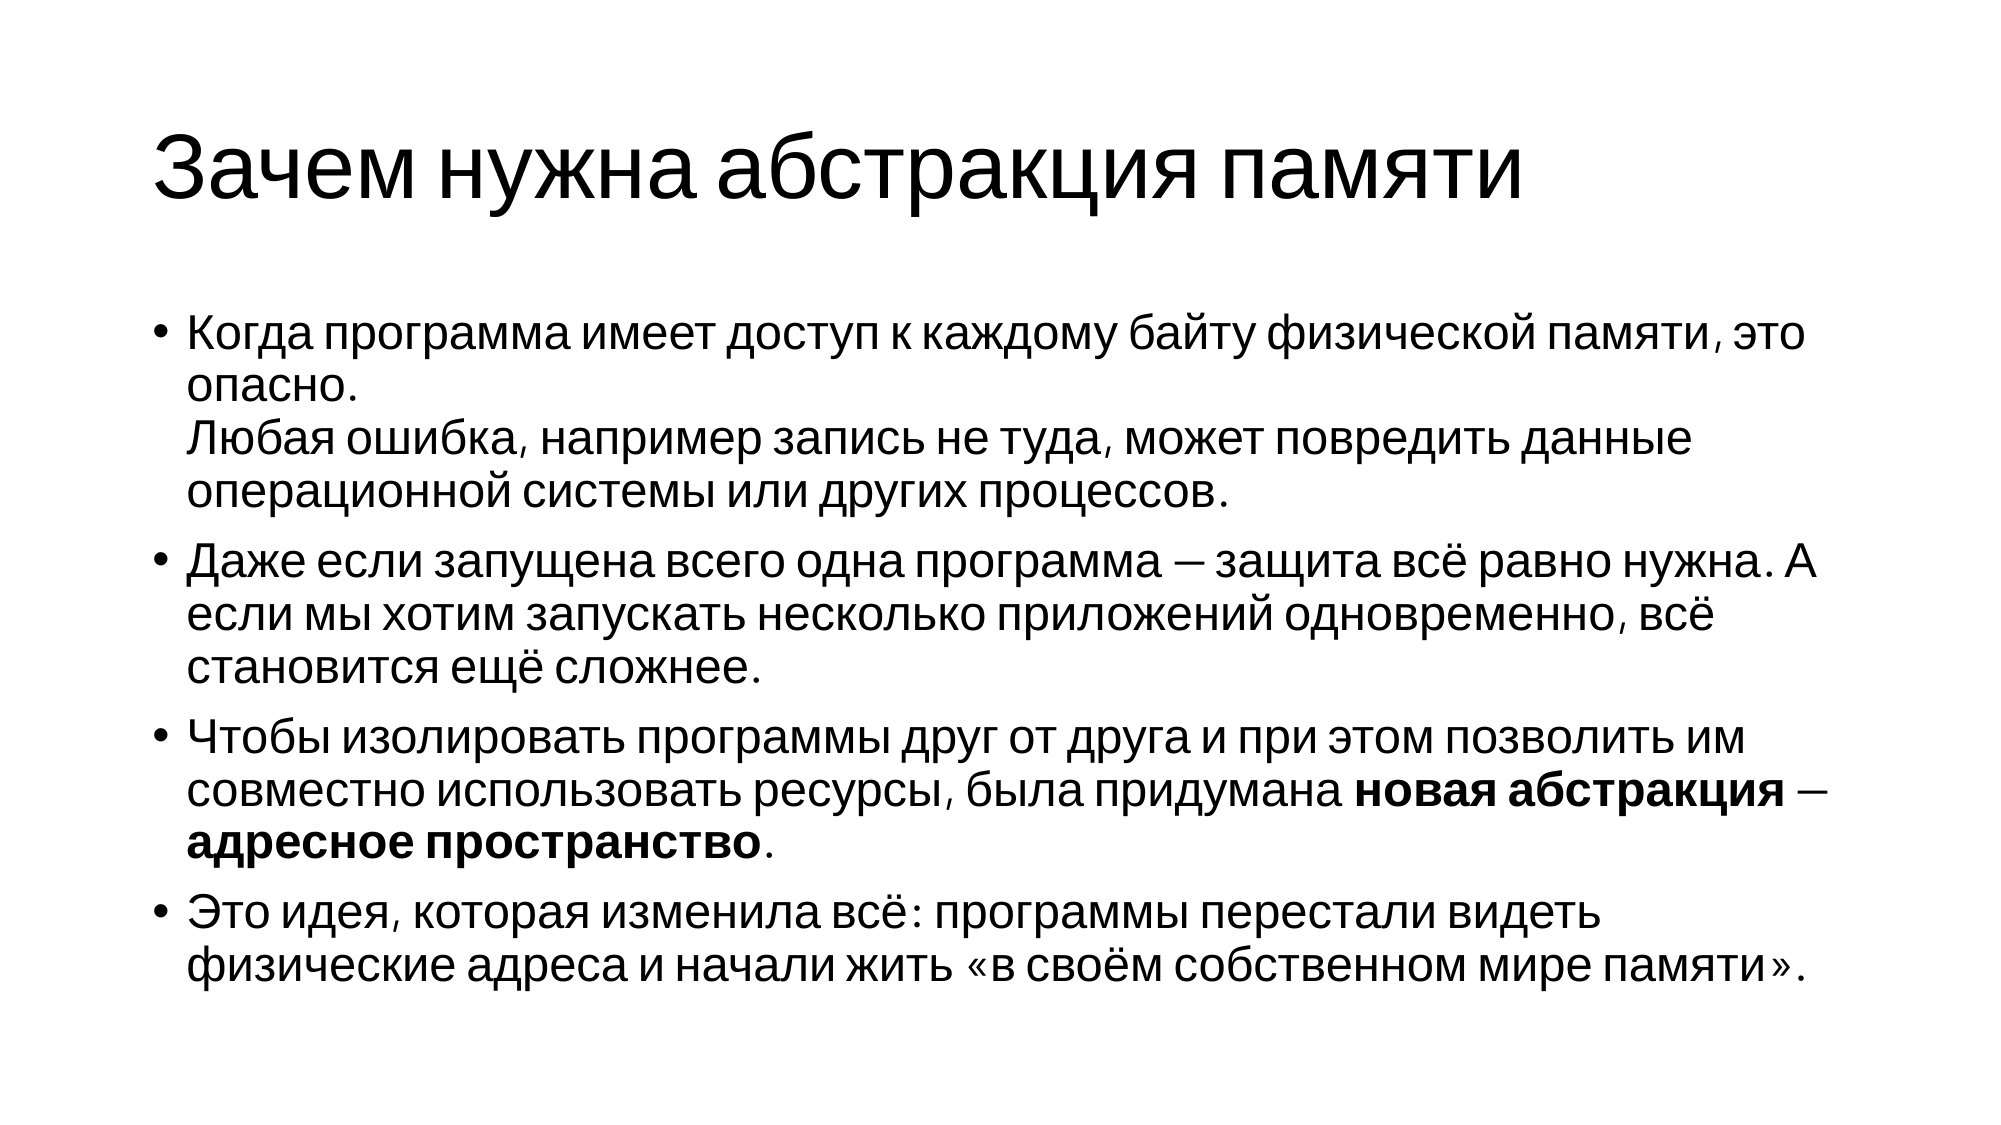

# Зачем нужна абстракция памяти
Когда программа имеет доступ к каждому байту физической памяти, это опасно.
Любая ошибка, например запись не туда, может повредить данные операционной системы или других процессов.
Даже если запущена всего одна программа — защита всё равно нужна. А если мы хотим запускать несколько приложений одновременно, всё становится ещё сложнее.
Чтобы изолировать программы друг от друга и при этом позволить им совместно использовать ресурсы, была придумана новая абстракция — адресное пространство.
Это идея, которая изменила всё: программы перестали видеть физические адреса и начали жить «в своём собственном мире памяти».